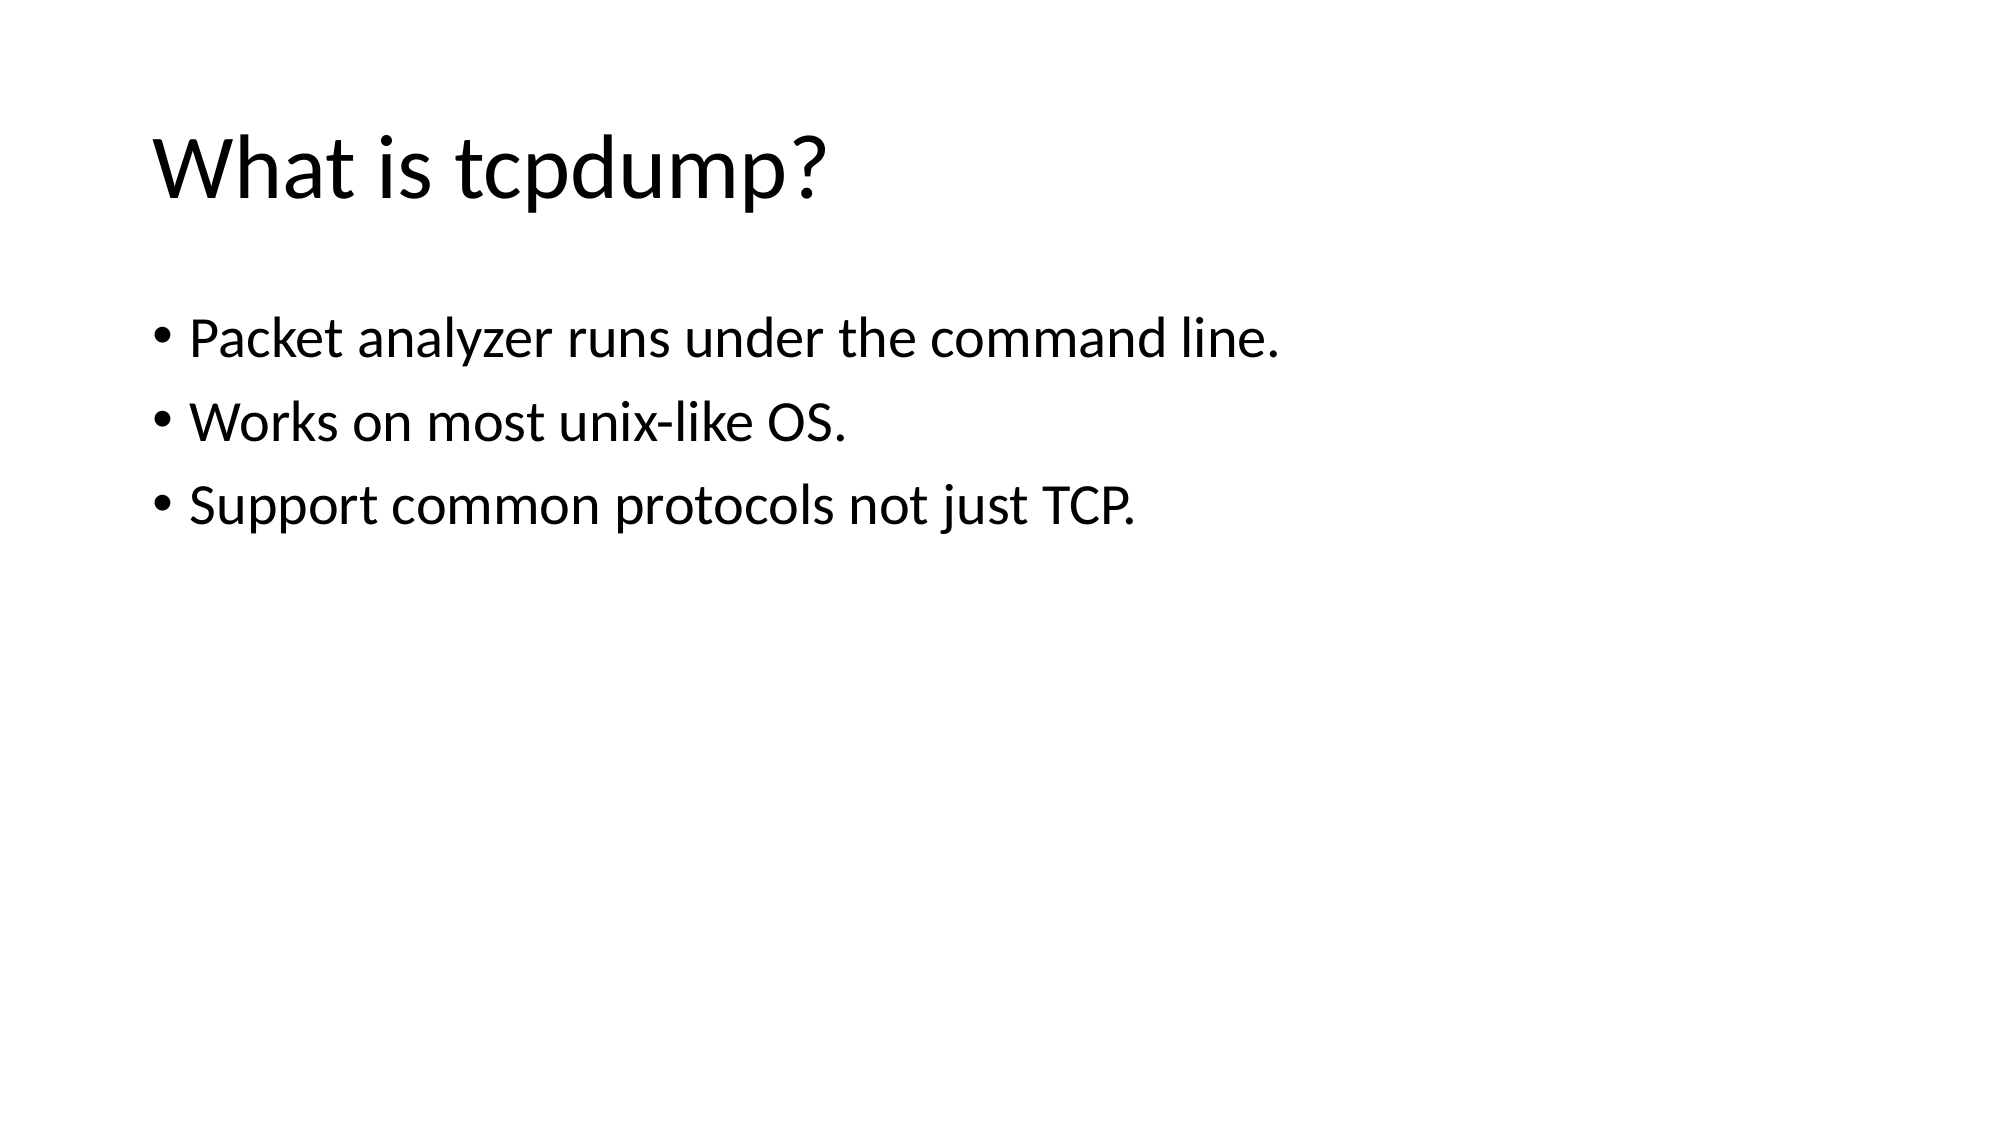

# What is tcpdump?
Packet analyzer runs under the command line.
Works on most unix-like OS.
Support common protocols not just TCP.